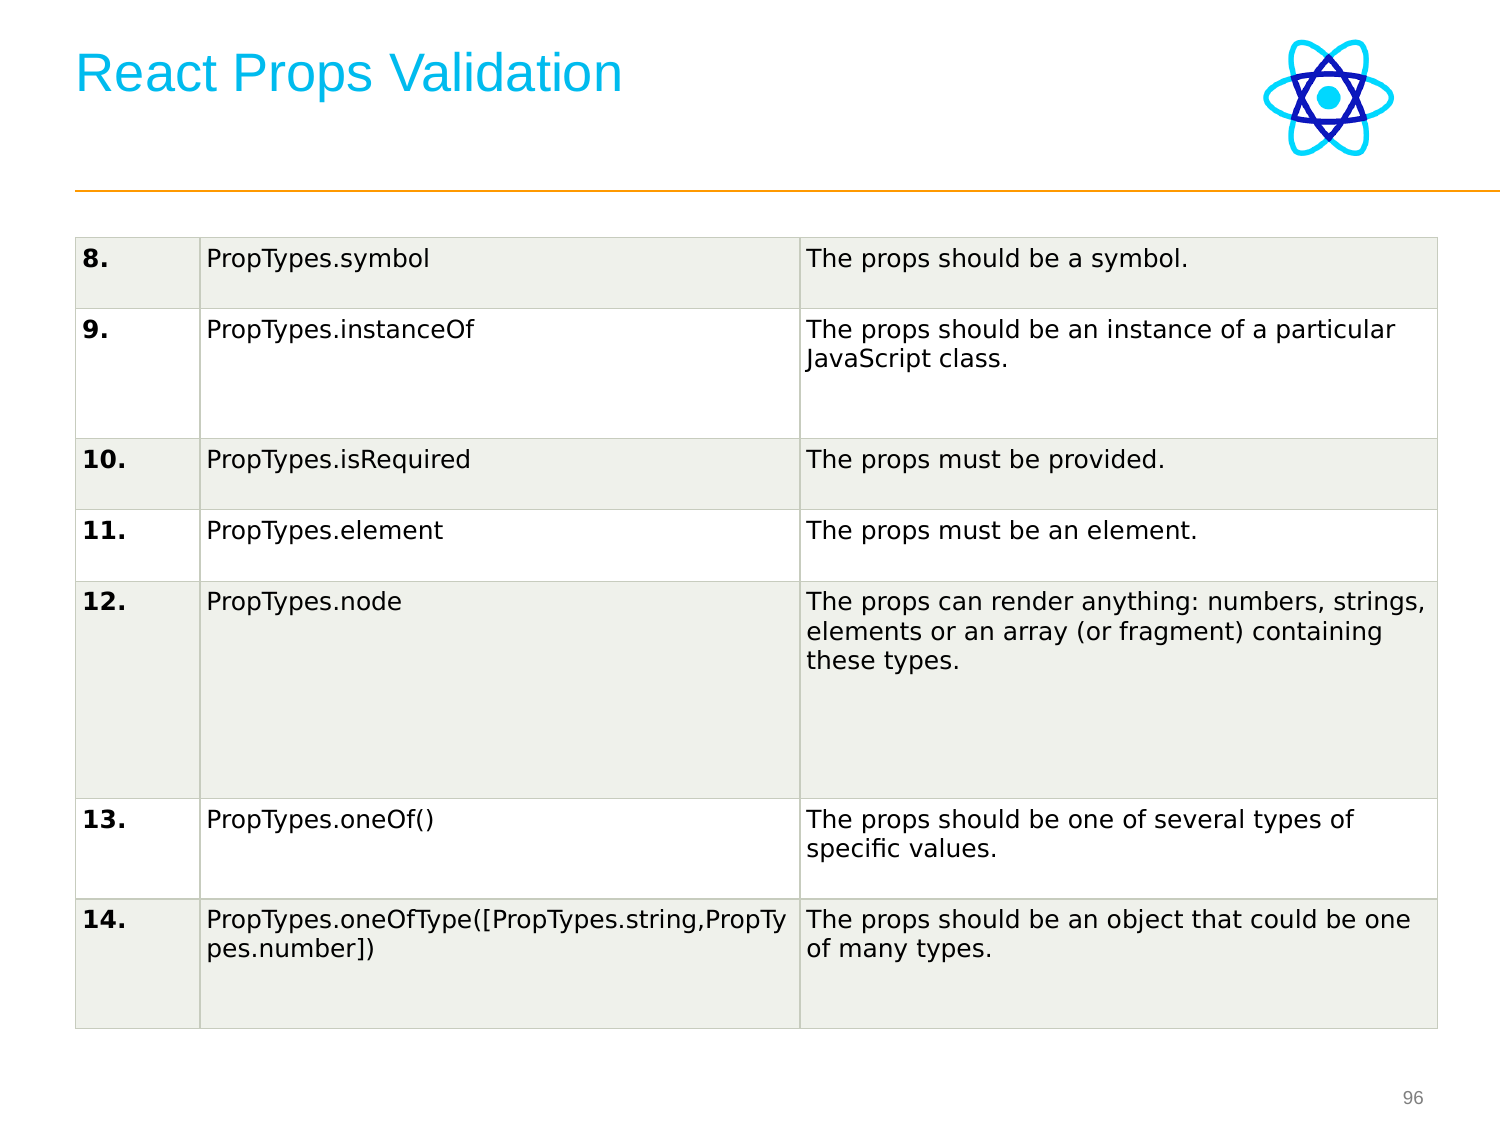

# React Props Validation
| 8. | PropTypes.symbol | The props should be a symbol. |
| --- | --- | --- |
| 9. | PropTypes.instanceOf | The props should be an instance of a particular JavaScript class. |
| 10. | PropTypes.isRequired | The props must be provided. |
| 11. | PropTypes.element | The props must be an element. |
| 12. | PropTypes.node | The props can render anything: numbers, strings, elements or an array (or fragment) containing these types. |
| 13. | PropTypes.oneOf() | The props should be one of several types of specific values. |
| 14. | PropTypes.oneOfType([PropTypes.string,PropTypes.number]) | The props should be an object that could be one of many types. |